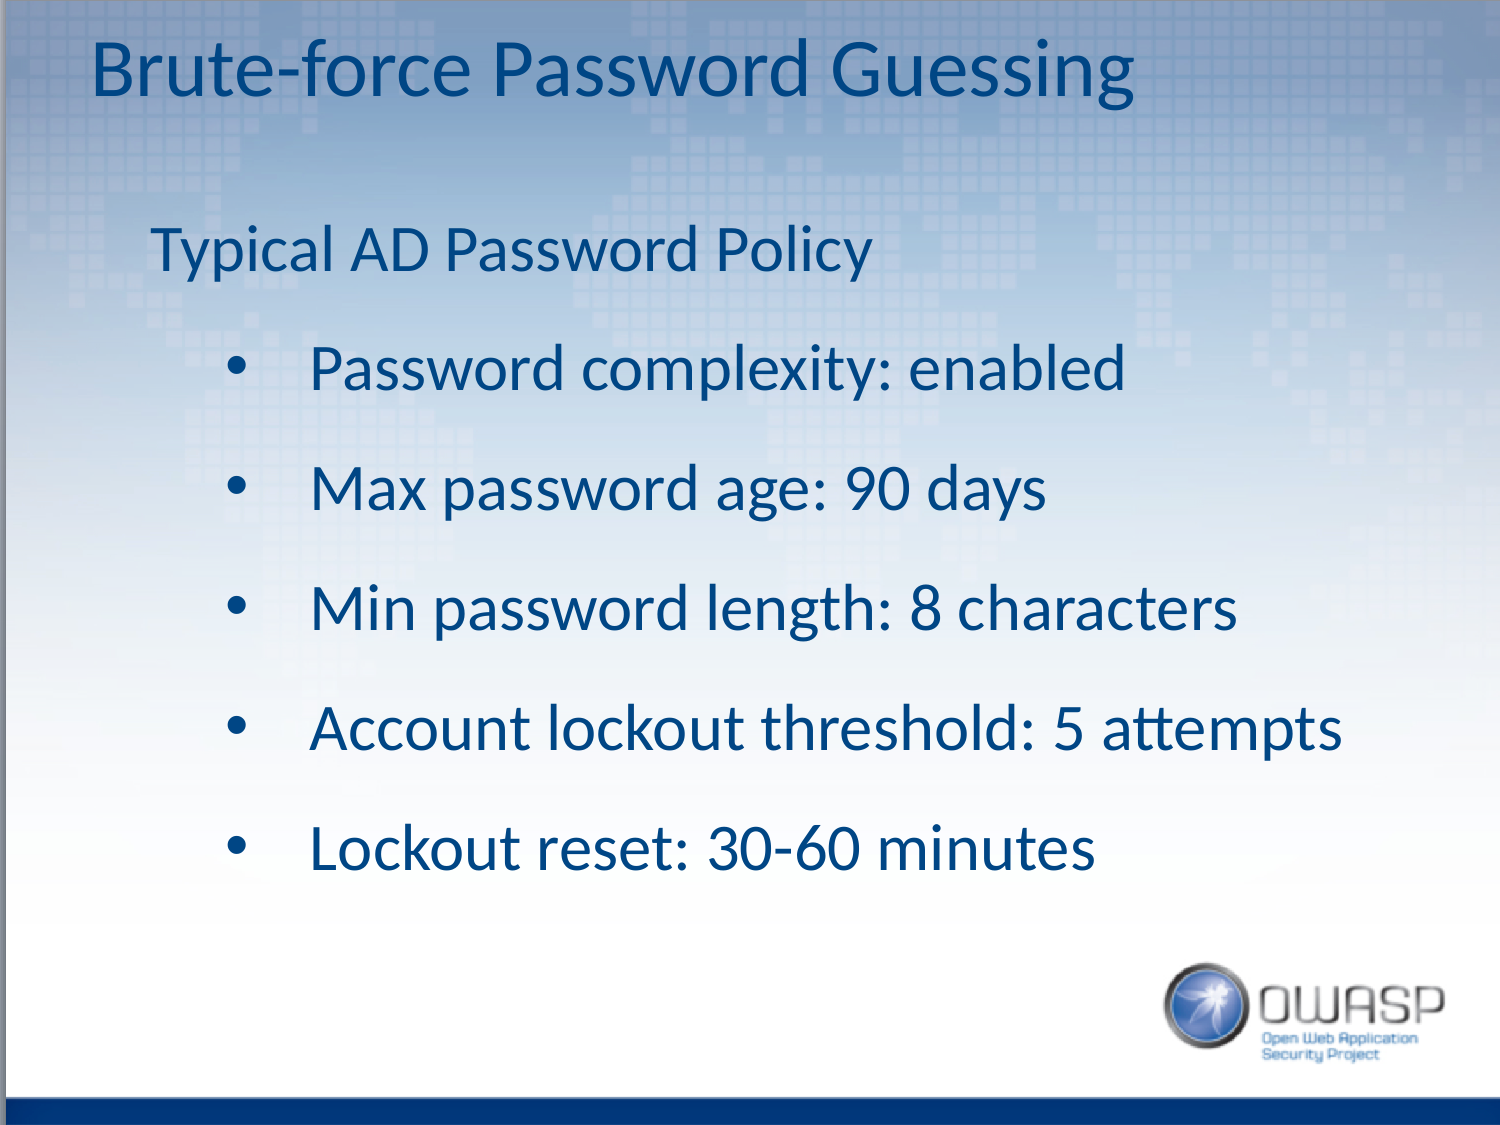

Brute-force Password Guessing
Typical AD Password Policy
Password complexity: enabled
Max password age: 90 days
Min password length: 8 characters
Account lockout threshold: 5 attempts
Lockout reset: 30-60 minutes